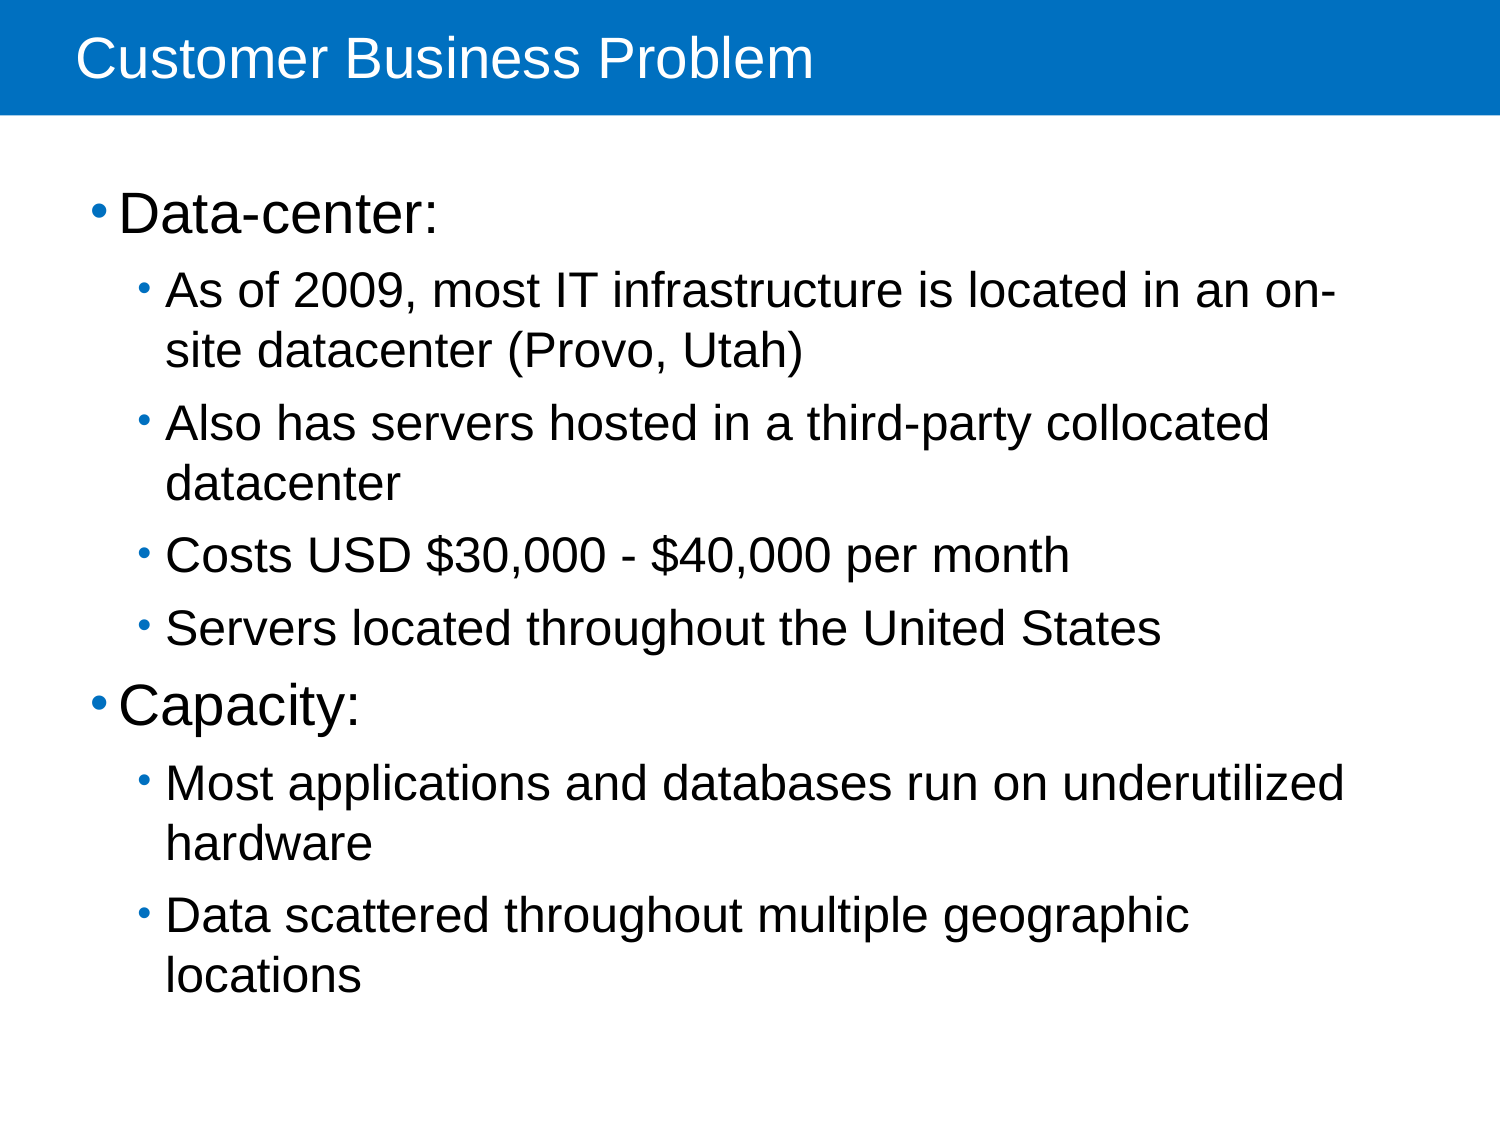

# Customer Business Problem
Data-center:
As of 2009, most IT infrastructure is located in an on-site datacenter (Provo, Utah)
Also has servers hosted in a third-party collocated datacenter
Costs USD $30,000 - $40,000 per month
Servers located throughout the United States
Capacity:
Most applications and databases run on underutilized hardware
Data scattered throughout multiple geographic locations